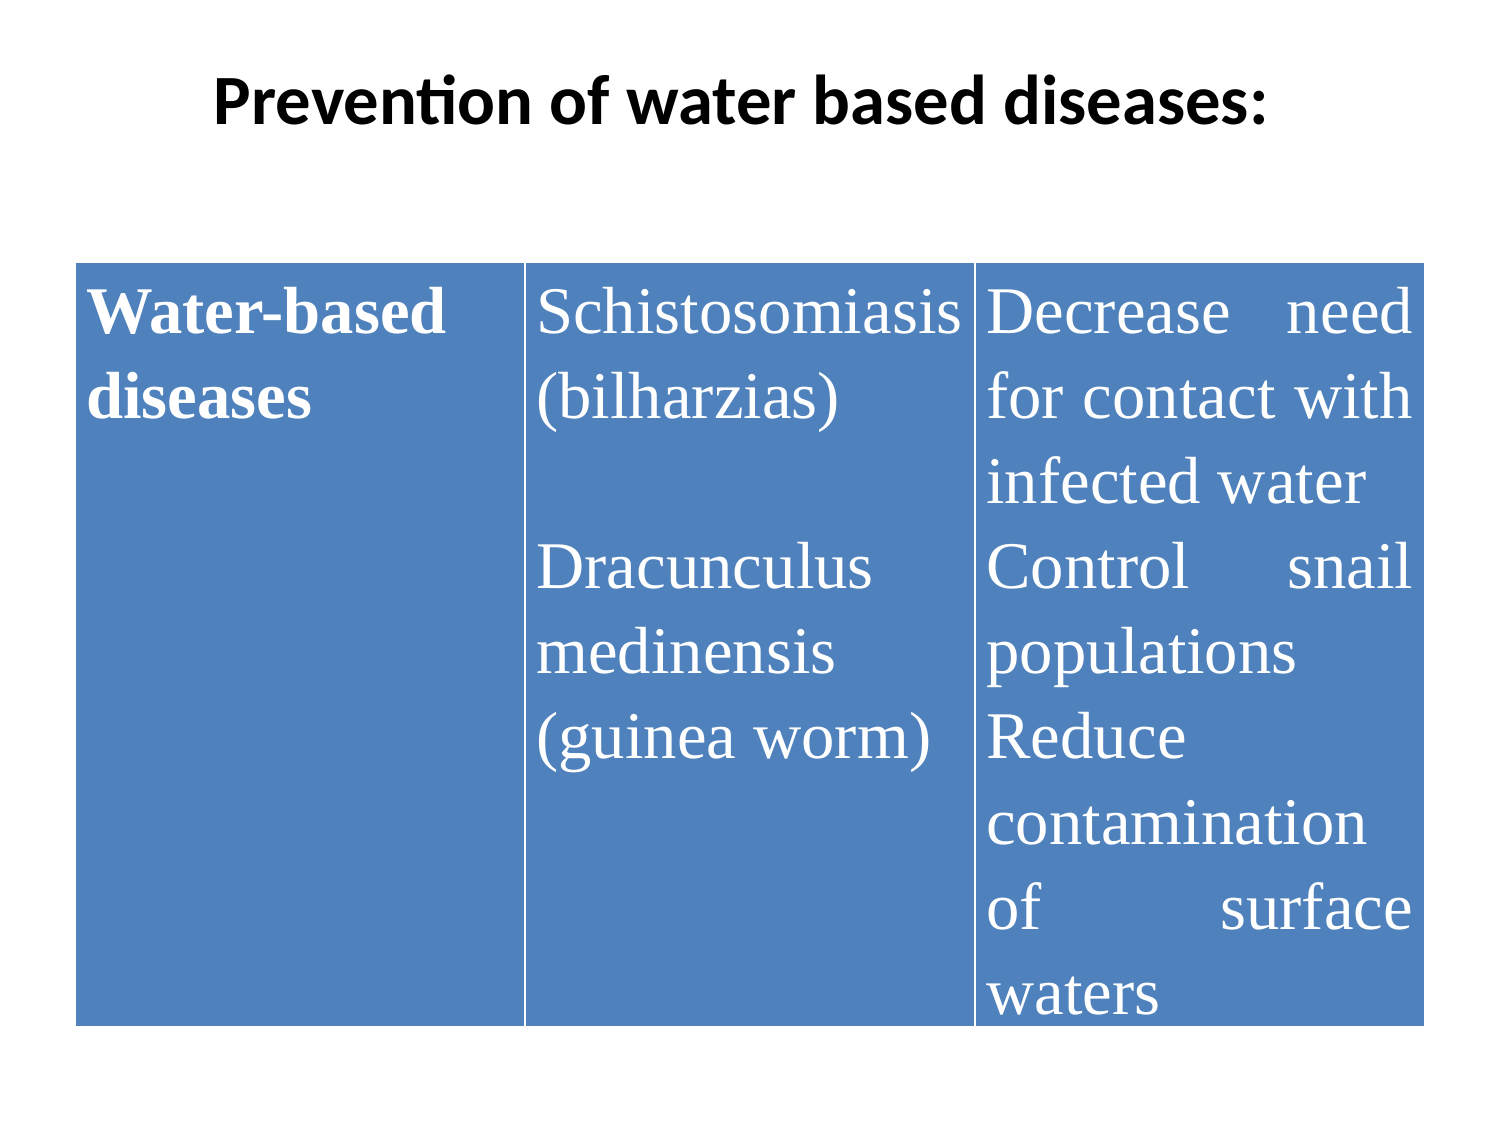

# Prevention of water based diseases:
| Water-based diseases | Schistosomiasis (bilharzias)   Dracunculus medinensis (guinea worm) | Decrease need for contact with infected water Control snail populations Reduce contamination of surface waters |
| --- | --- | --- |